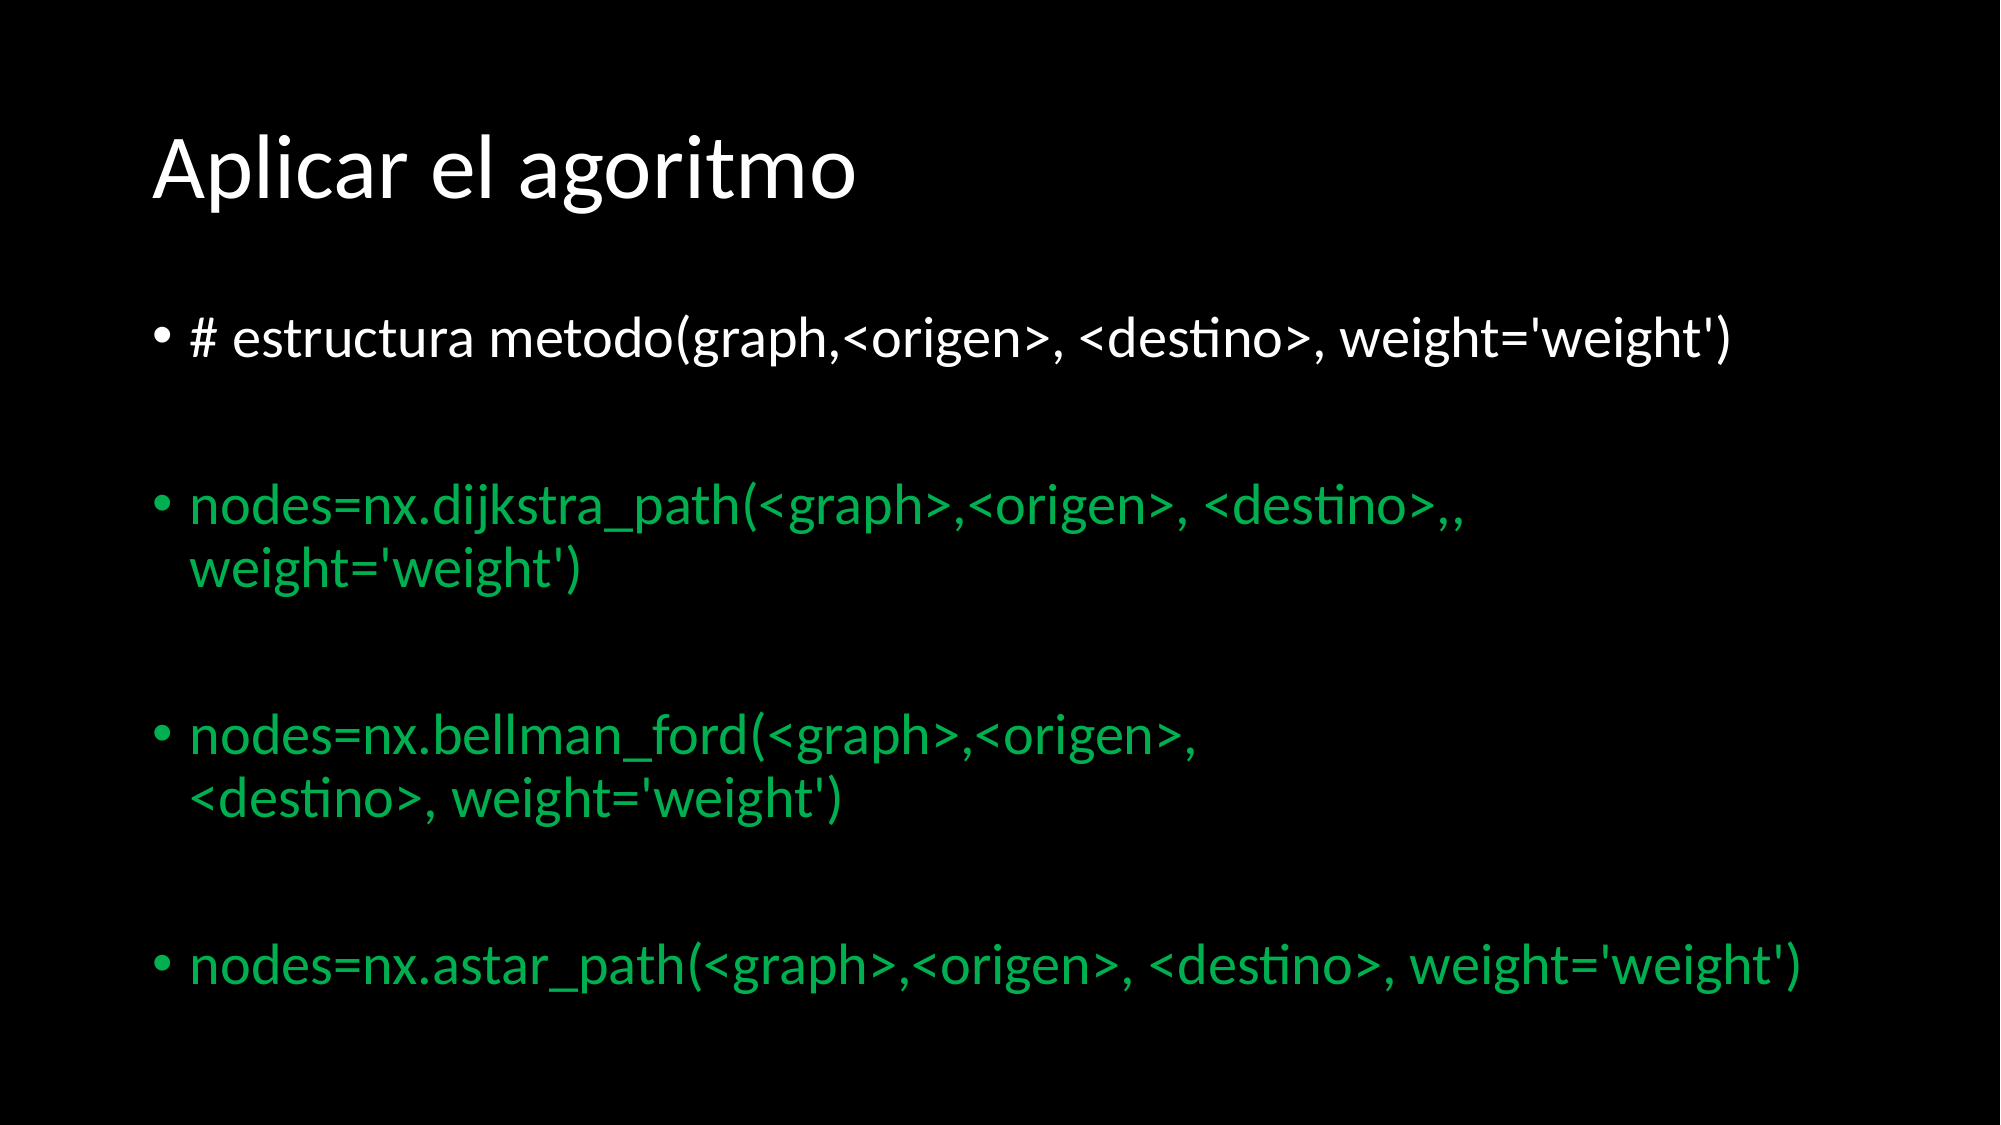

# Aplicar el agoritmo
# estructura metodo(graph,<origen>, <destino>, weight='weight')

nodes=nx.dijkstra_path(<graph>,<origen>, <destino>,, weight='weight')

nodes=nx.bellman_ford(<graph>,<origen>, <destino>, weight='weight')

nodes=nx.astar_path(<graph>,<origen>, <destino>, weight='weight')